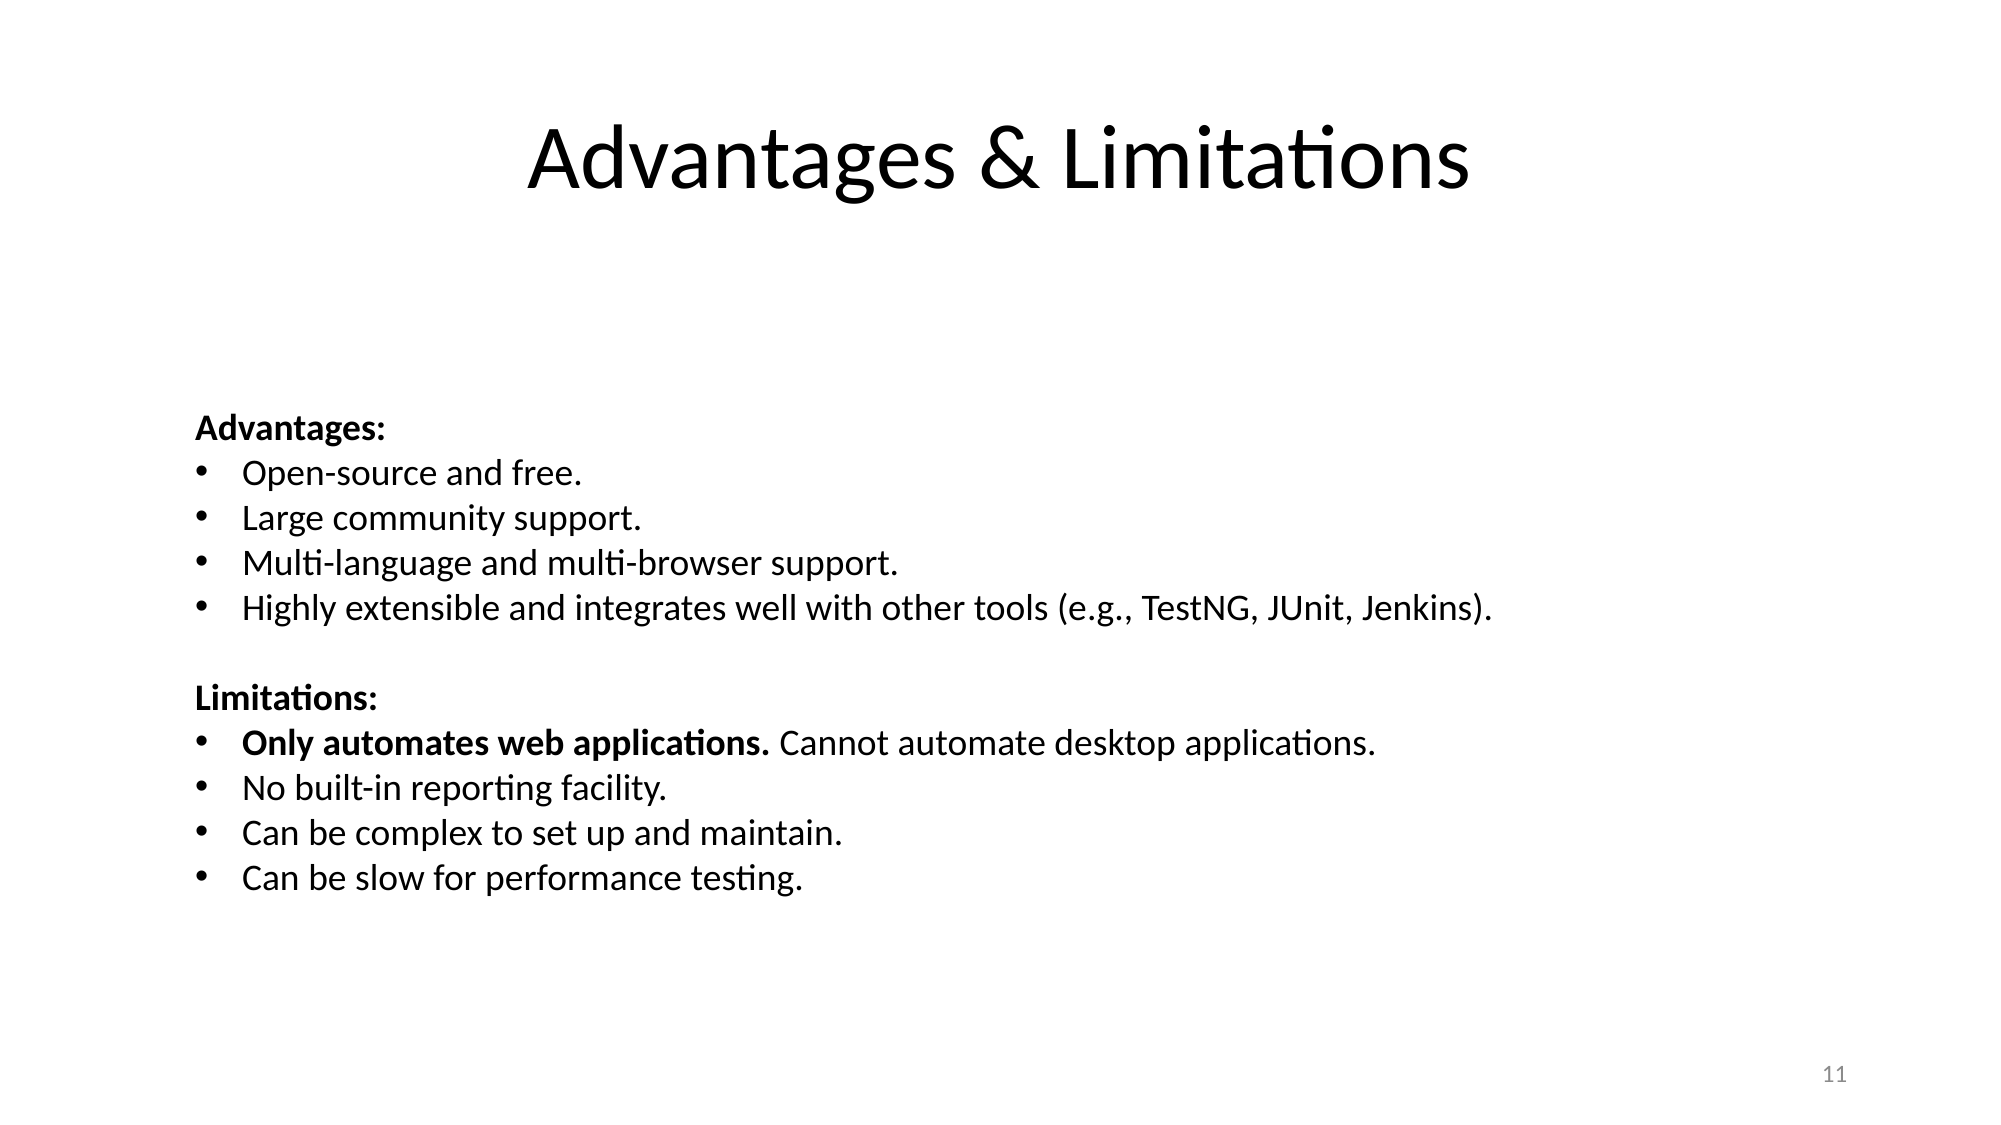

# Advantages & Limitations
Advantages:
Open-source and free.
Large community support.
Multi-language and multi-browser support.
Highly extensible and integrates well with other tools (e.g., TestNG, JUnit, Jenkins).

Limitations:
Only automates web applications. Cannot automate desktop applications.
No built-in reporting facility.
Can be complex to set up and maintain.
Can be slow for performance testing.

11